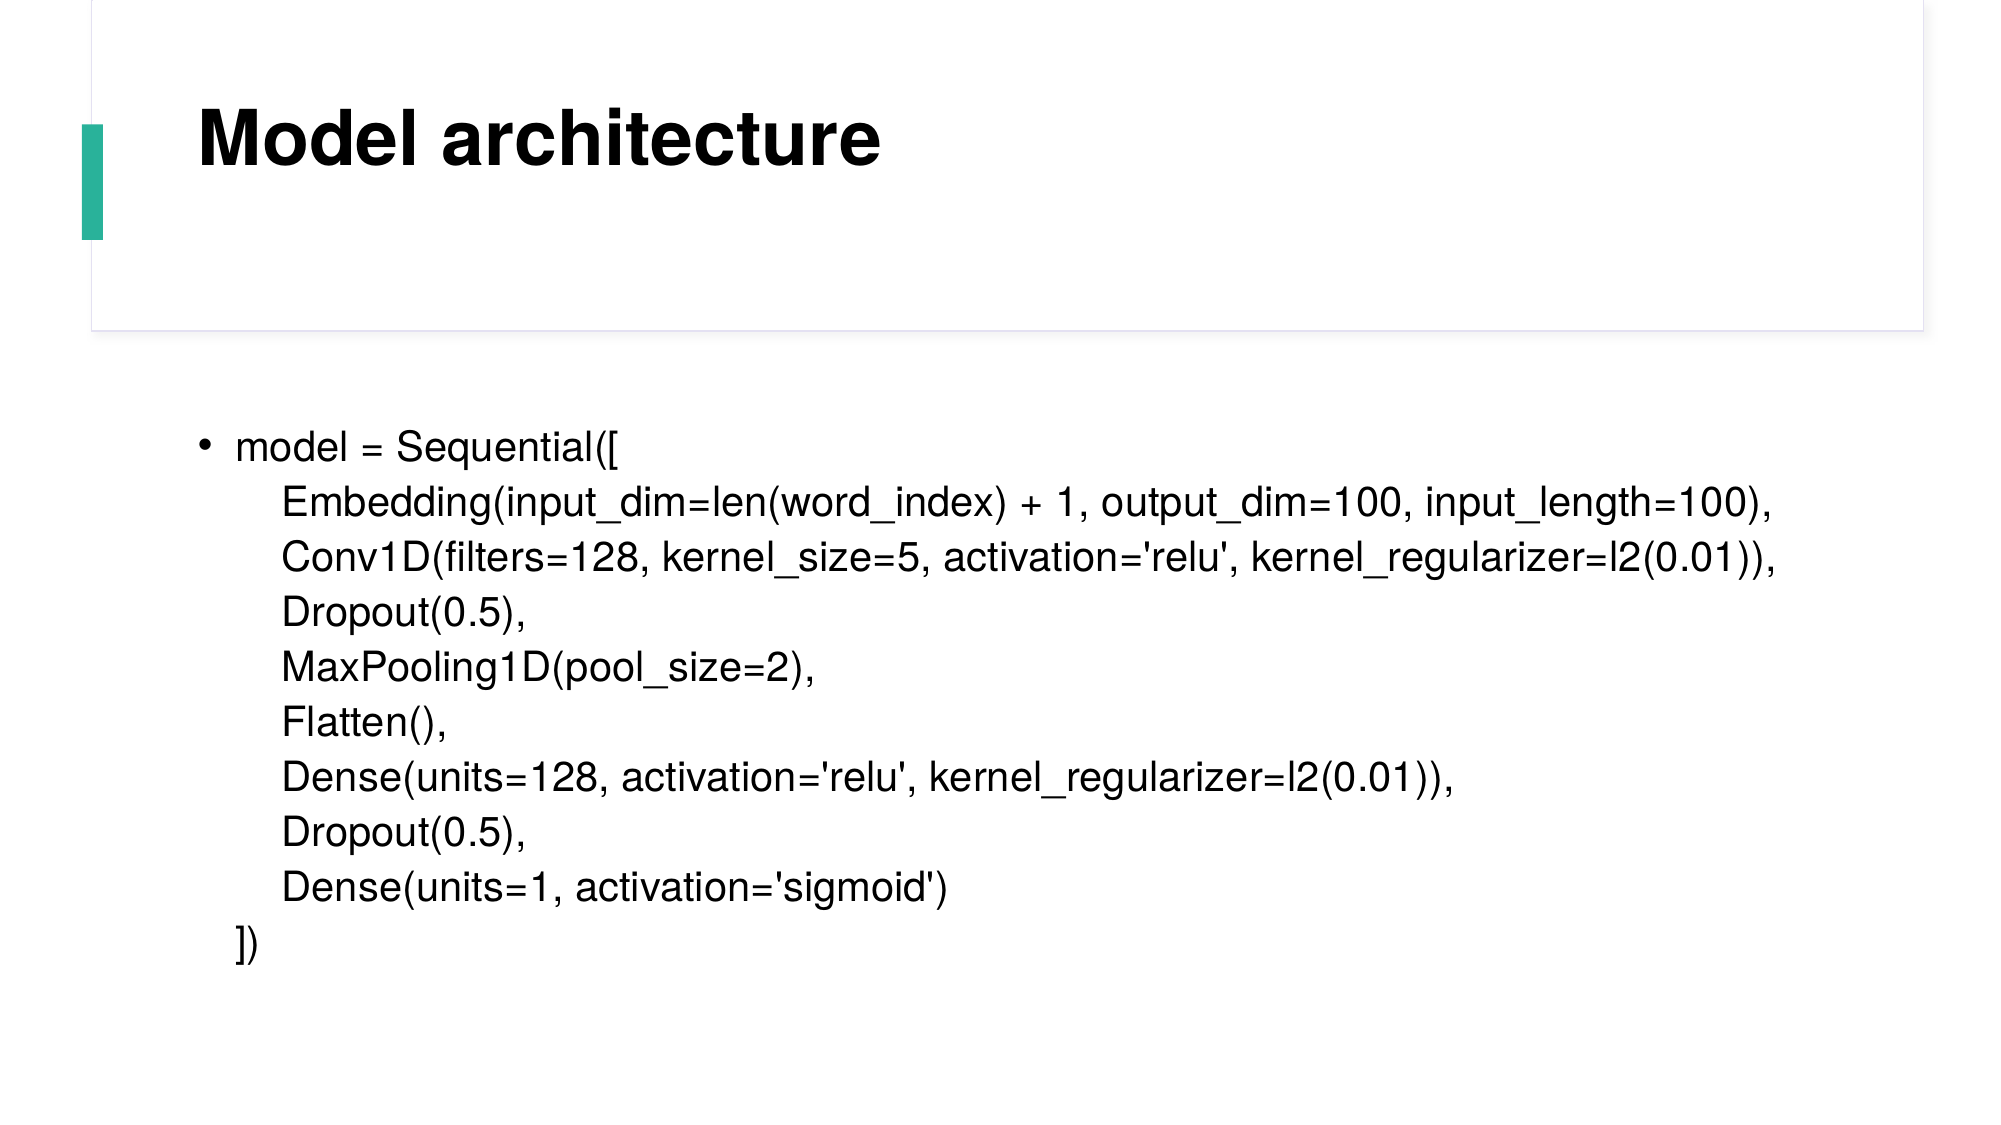

# Model architecture

model = Sequential([
    Embedding(input_dim=len(word_index) + 1, output_dim=100, input_length=100),
    Conv1D(filters=128, kernel_size=5, activation='relu', kernel_regularizer=l2(0.01)),
    Dropout(0.5),
    MaxPooling1D(pool_size=2),
    Flatten(),
    Dense(units=128, activation='relu', kernel_regularizer=l2(0.01)),
    Dropout(0.5),
    Dense(units=1, activation='sigmoid')
])